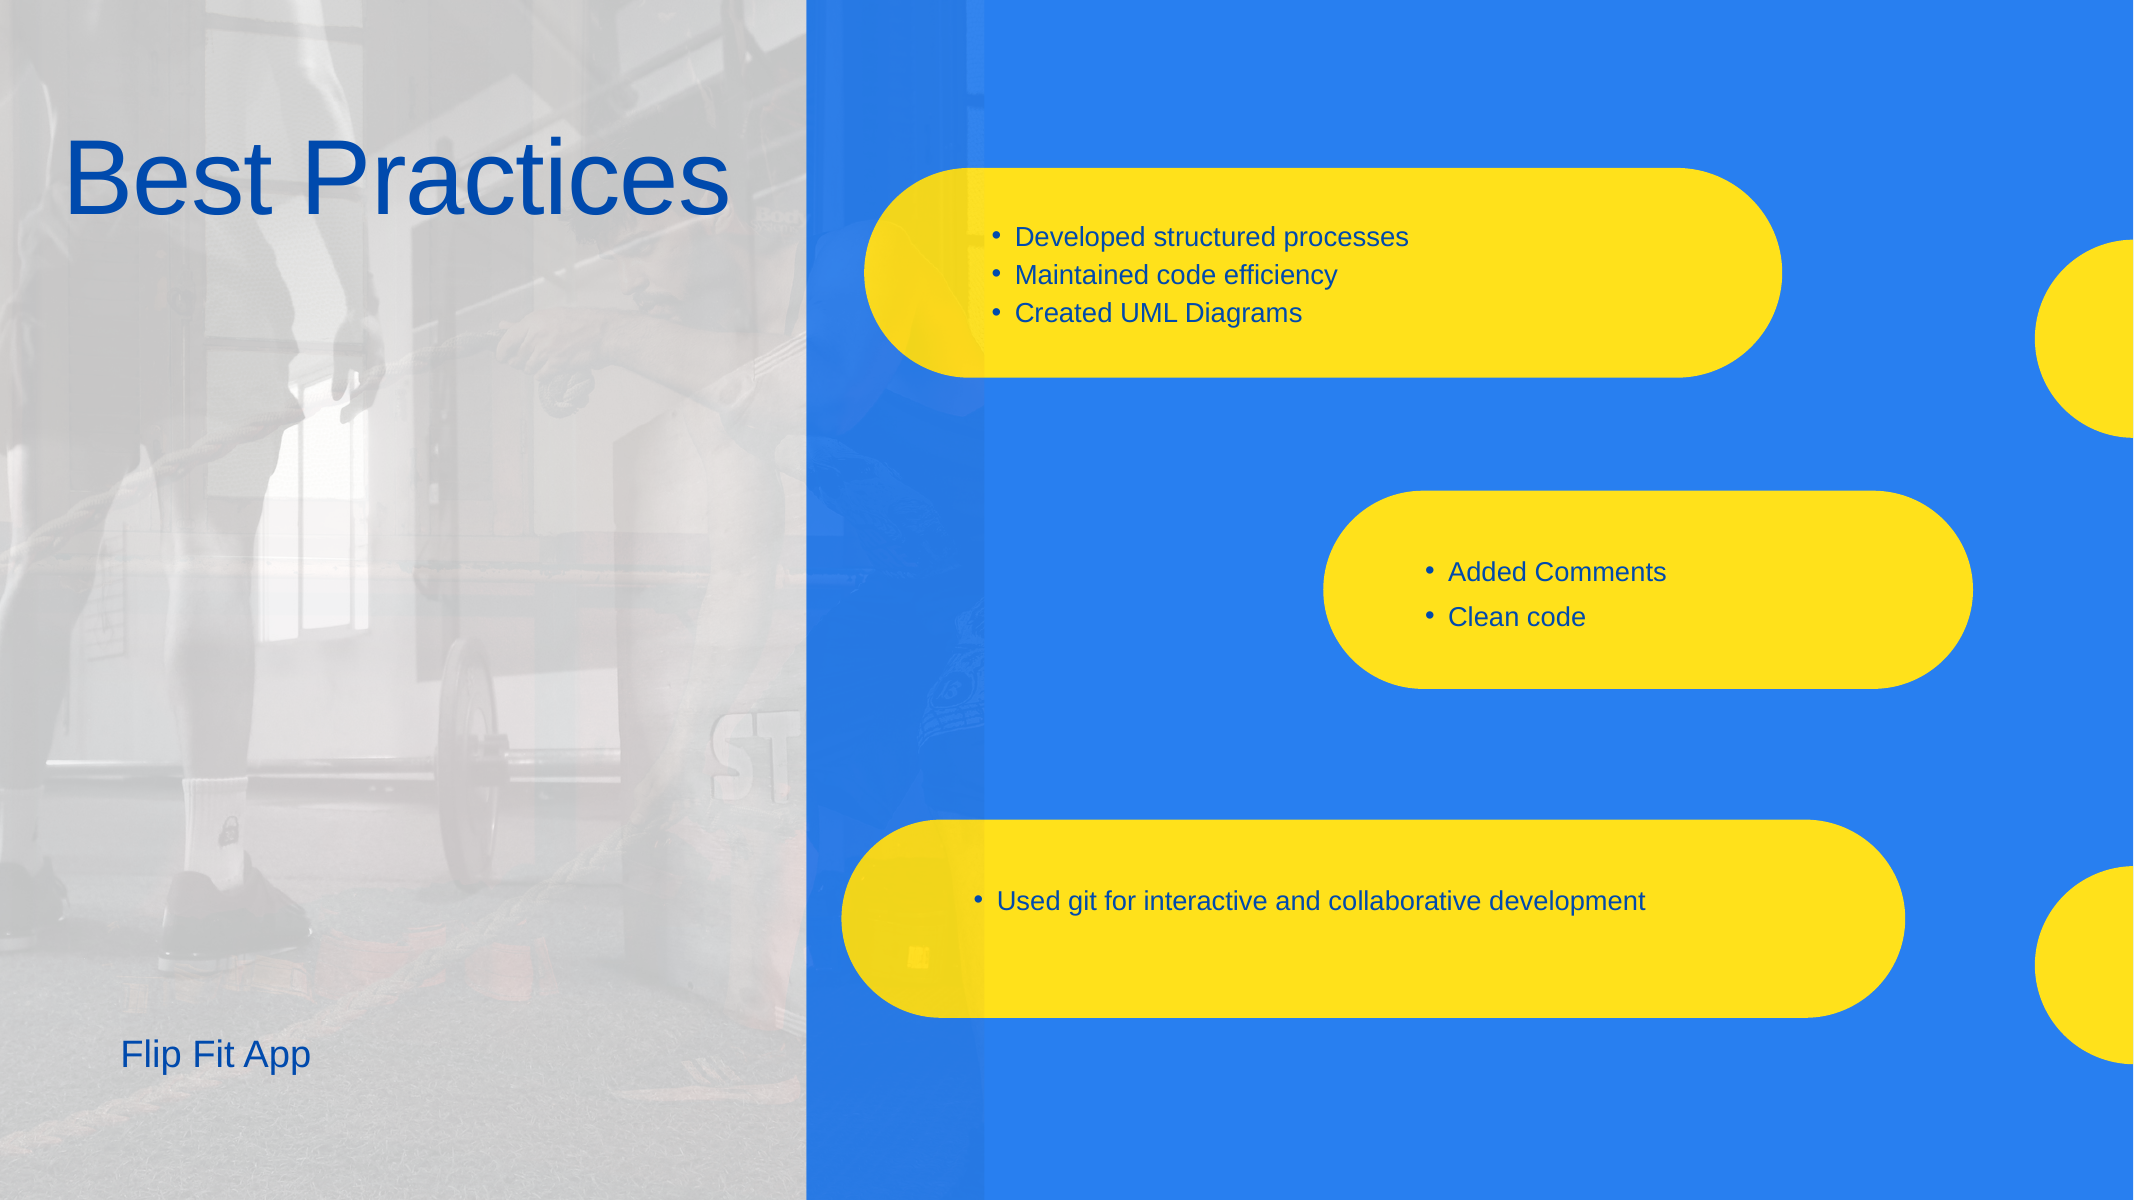

Best Practices

Developed structured processes
Maintained code efficiency
Created UML Diagrams

Added Comments
Clean code

Used git for interactive and collaborative development
Flip Fit App